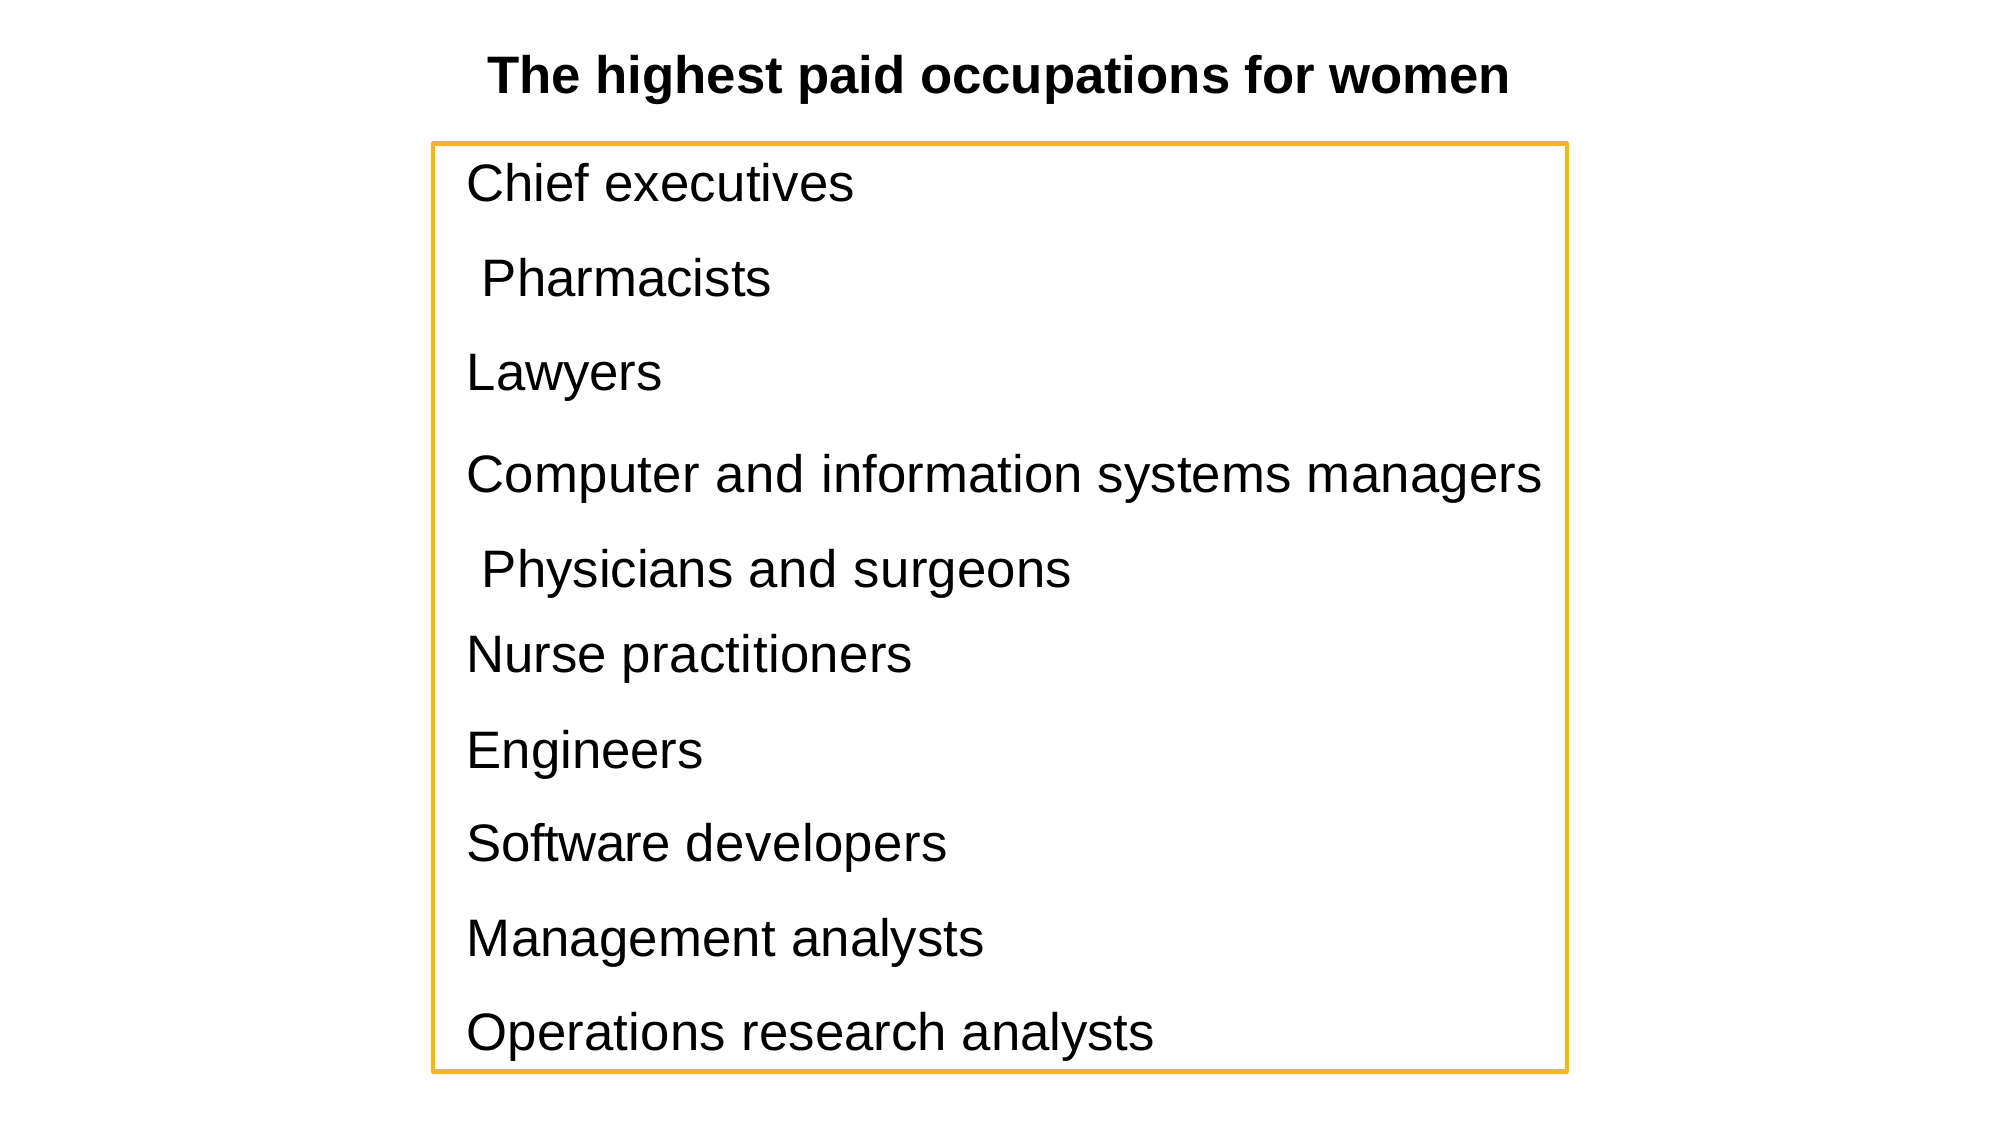

The highest paid occupations for women
Chief executives  Pharmacists  Lawyers
Computer and information systems managers  Physicians and surgeons
Nurse practitioners
Engineers
Software developers
Management analysts  Operations research analysts